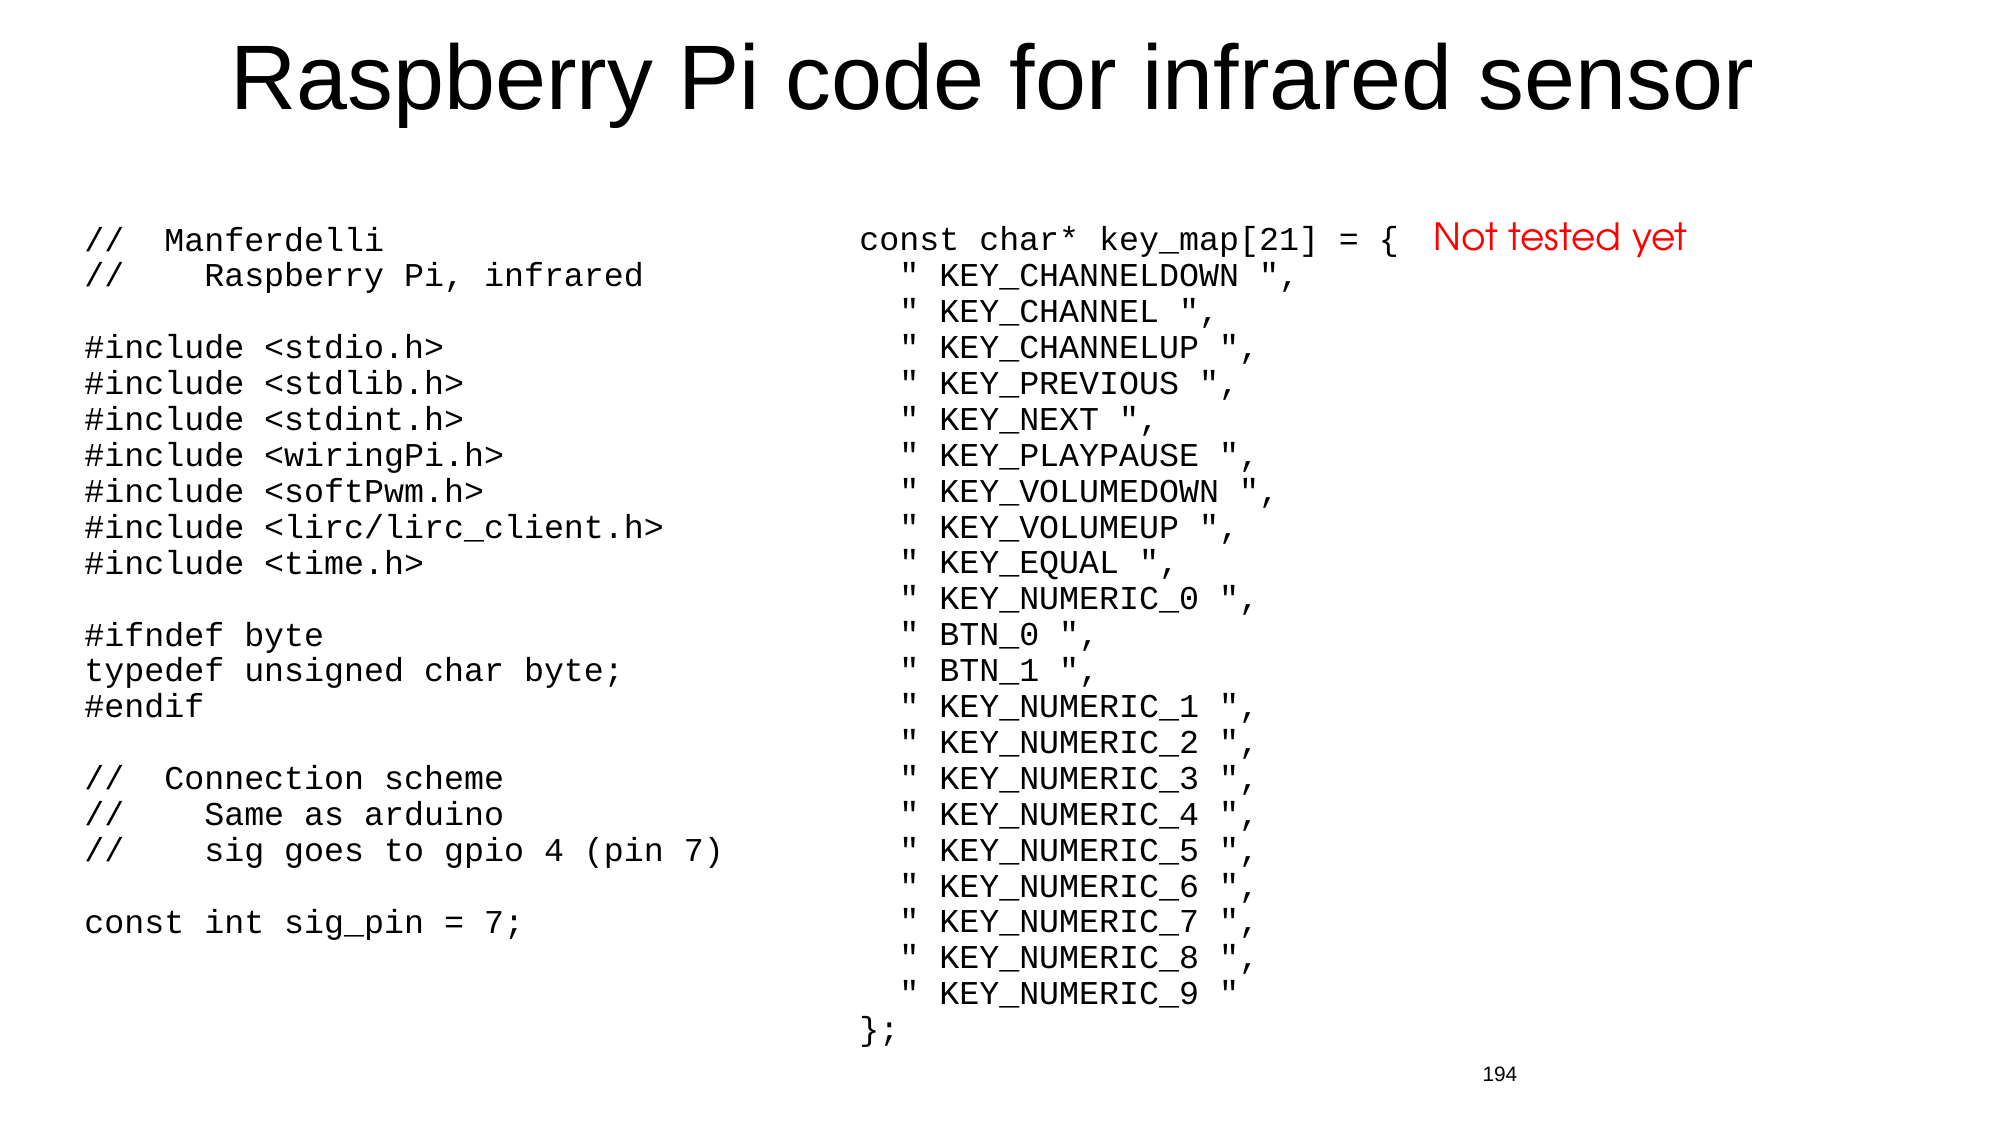

# Raspberry Pi code for infrared sensor
Not tested yet
const char* key_map[21] = {
  " KEY_CHANNELDOWN ",
  " KEY_CHANNEL ",
  " KEY_CHANNELUP ",
  " KEY_PREVIOUS ",
  " KEY_NEXT ",
  " KEY_PLAYPAUSE ",
  " KEY_VOLUMEDOWN ",
  " KEY_VOLUMEUP ",
  " KEY_EQUAL ",
  " KEY_NUMERIC_0 ",
  " BTN_0 ",
  " BTN_1 ",
  " KEY_NUMERIC_1 ",
  " KEY_NUMERIC_2 ",
  " KEY_NUMERIC_3 ",
  " KEY_NUMERIC_4 ",
  " KEY_NUMERIC_5 ",
  " KEY_NUMERIC_6 ",
  " KEY_NUMERIC_7 ",
  " KEY_NUMERIC_8 ",
  " KEY_NUMERIC_9 "
};
//  Manferdelli
//    Raspberry Pi, infrared

#include <stdio.h>
#include <stdlib.h>
#include <stdint.h>
#include <wiringPi.h>
#include <softPwm.h>
#include <lirc/lirc_client.h>
#include <time.h>

#ifndef byte
typedef unsigned char byte;
#endif

//  Connection scheme
//    Same as arduino
//    sig goes to gpio 4 (pin 7)

const int sig_pin = 7;

194